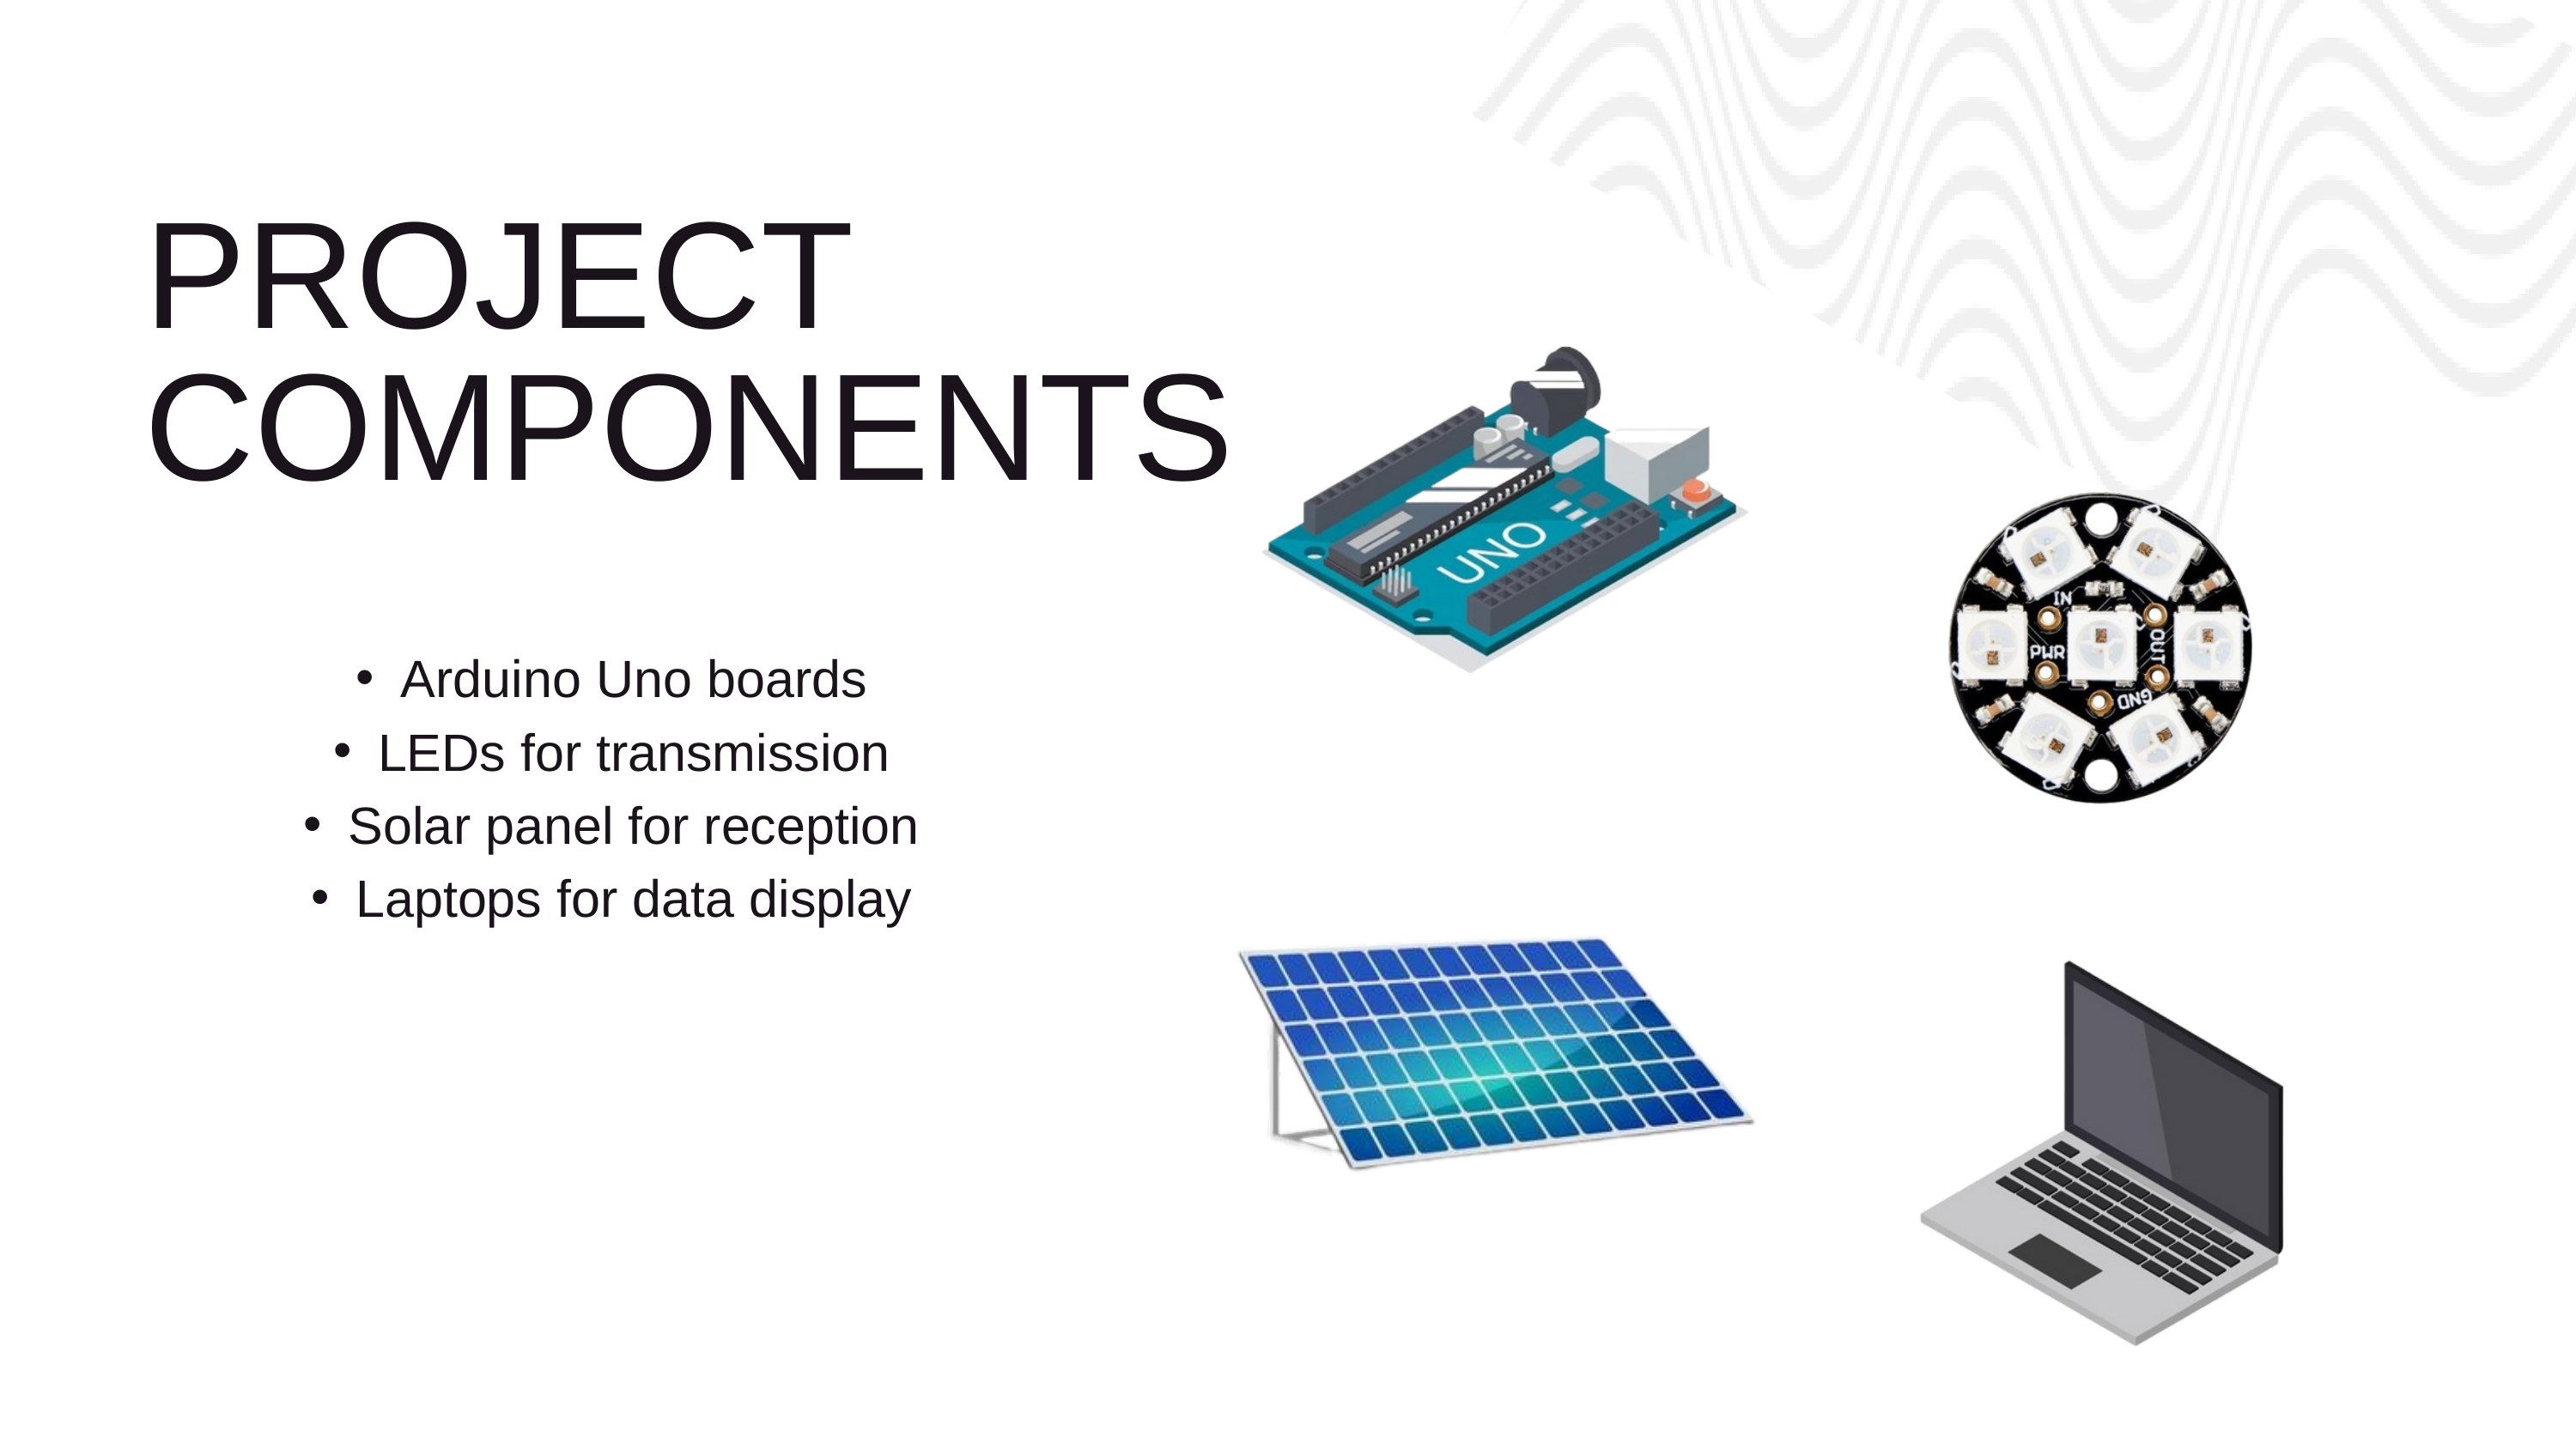

PROJECT COMPONENTS

Arduino Uno boards
LEDs for transmission
Solar panel for reception
Laptops for data display